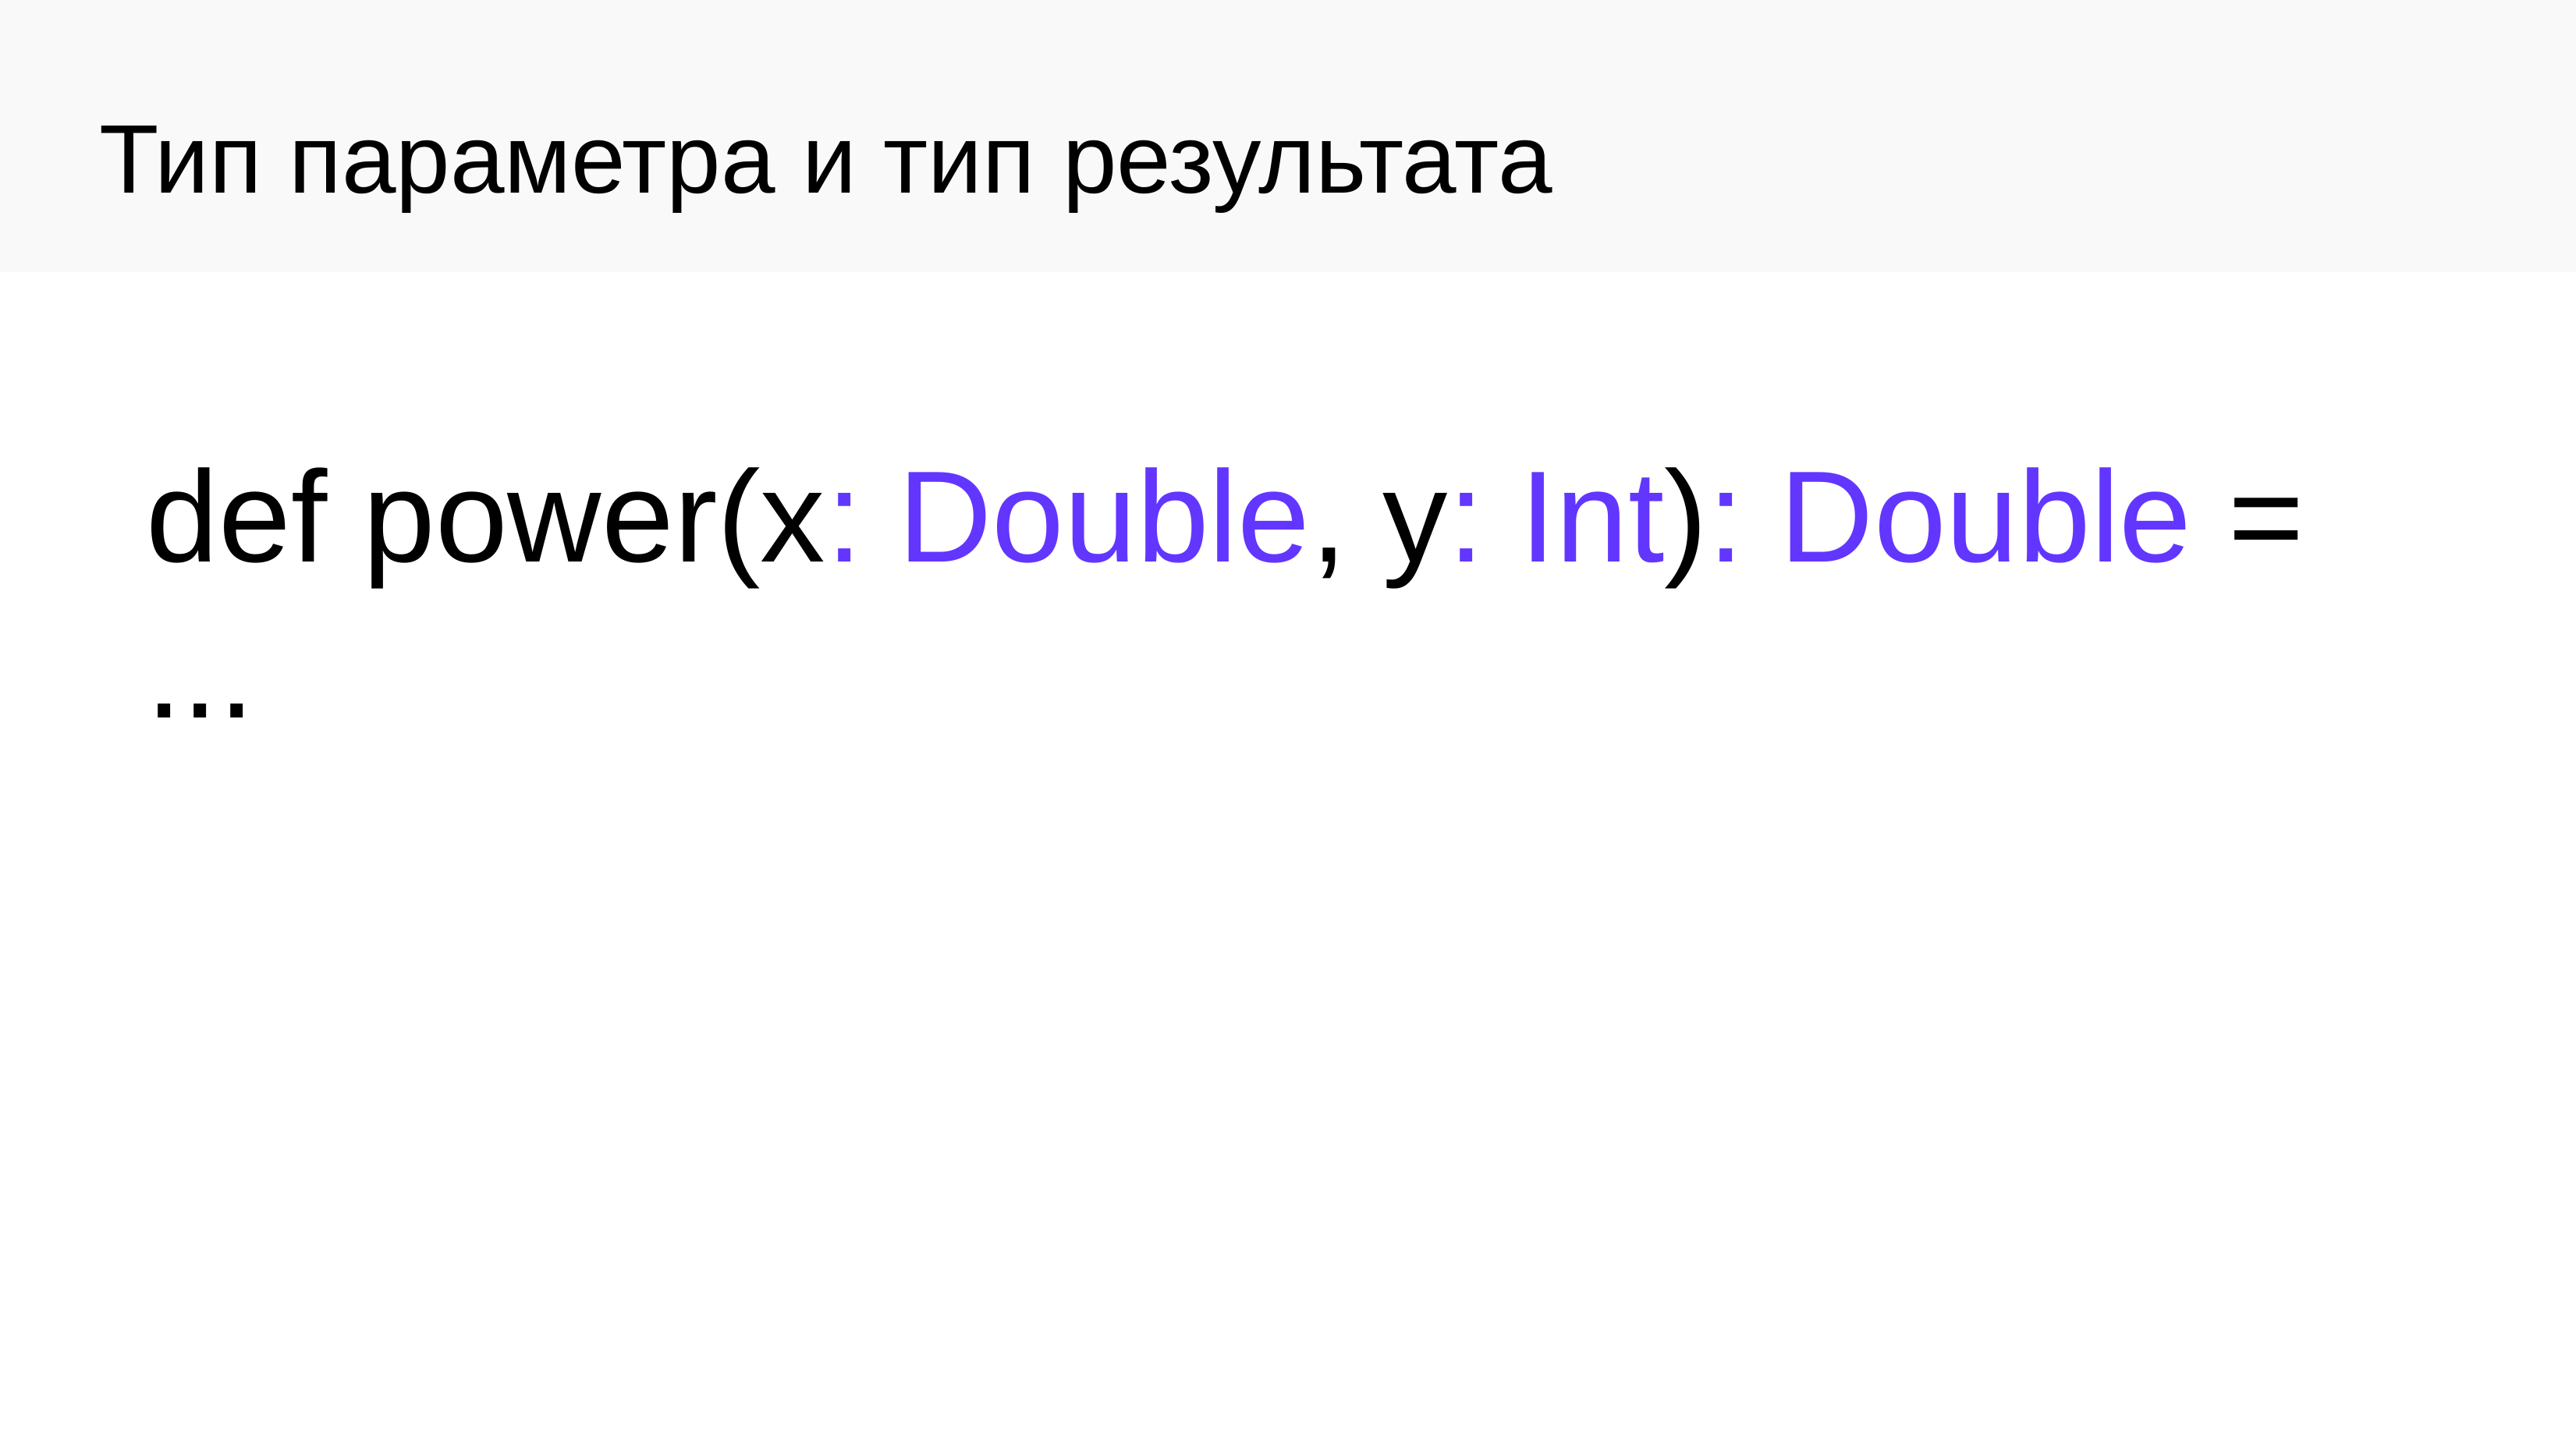

Тип параметра и тип результата
def power(x: Double, y: Int): Double = ...